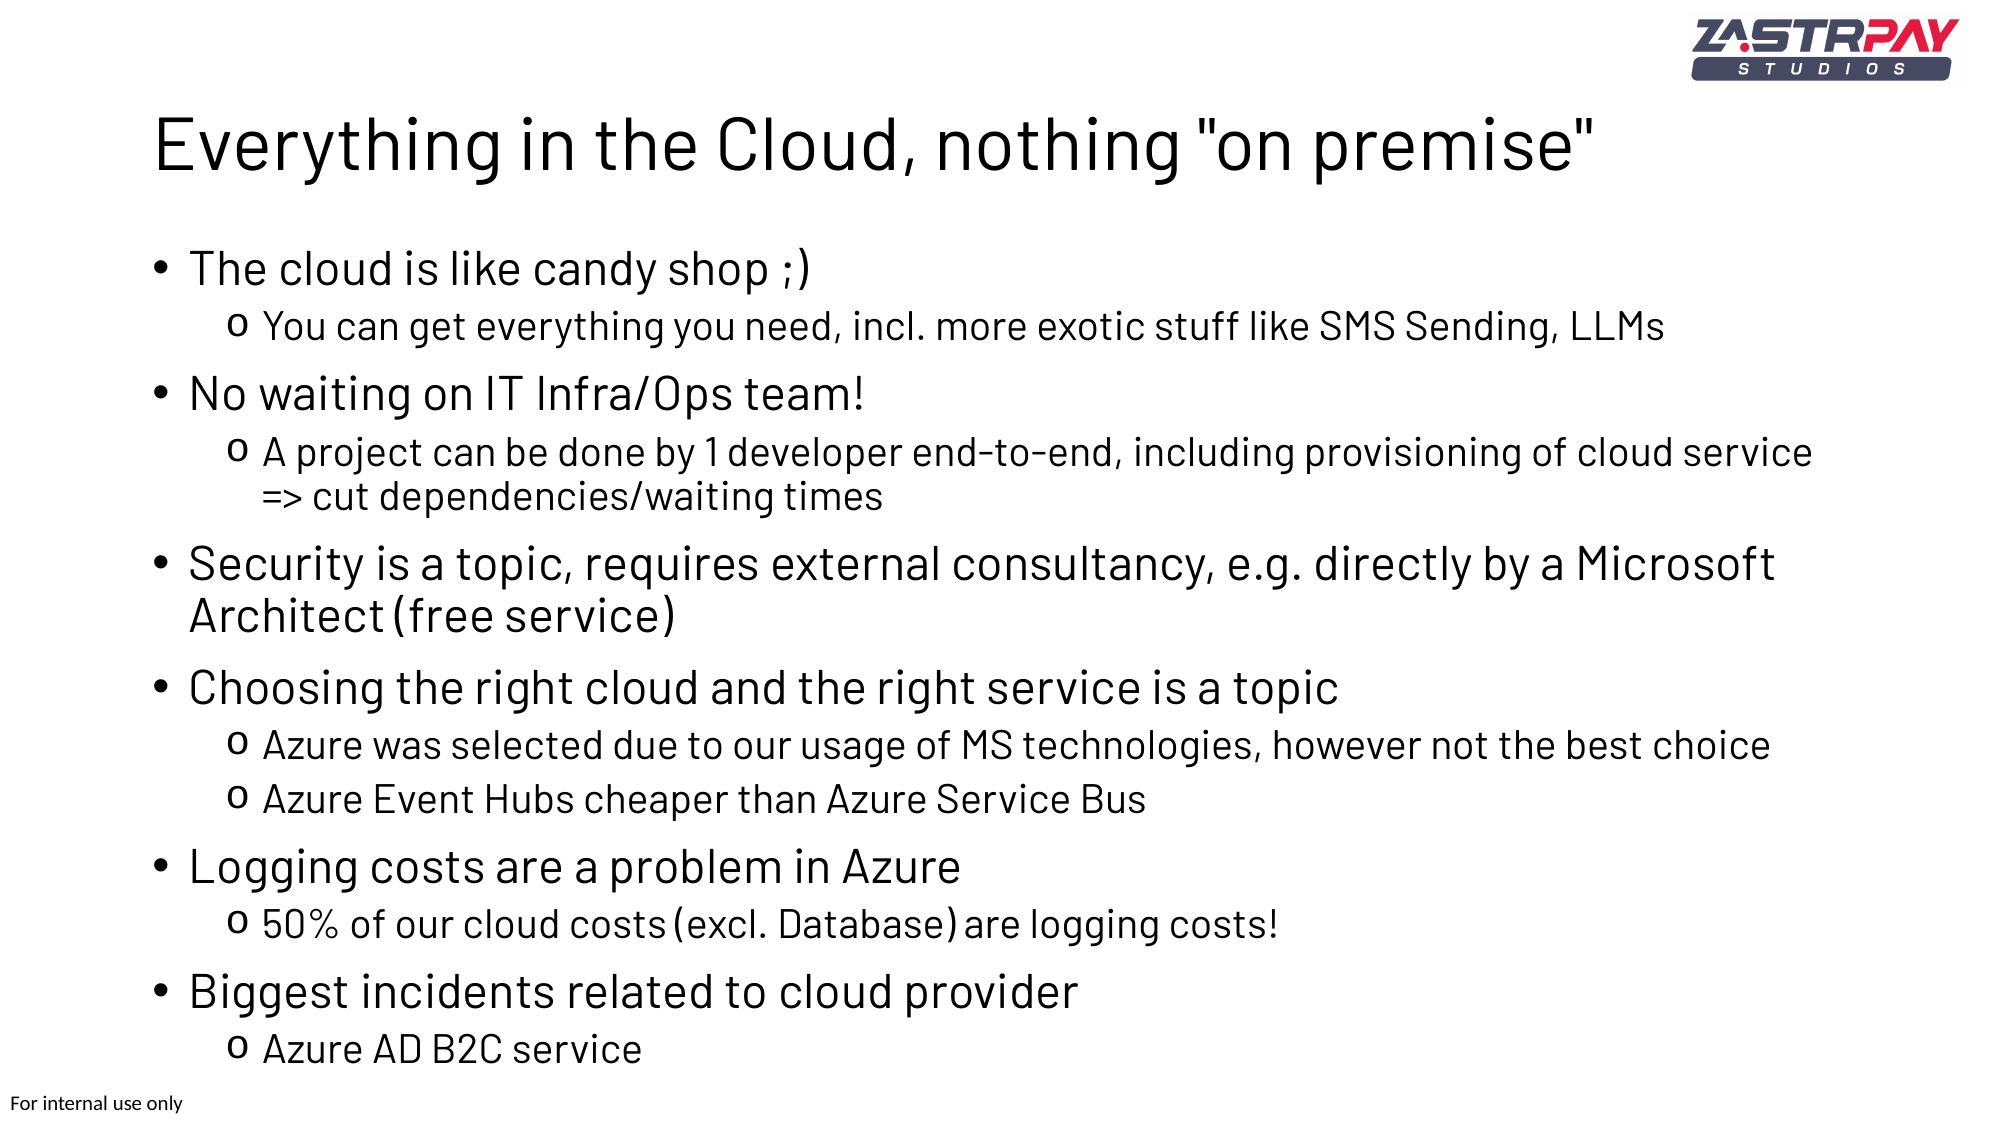

# Everything in the Cloud, nothing "on premise"
The cloud is like candy shop ;)
You can get everything you need, incl. more exotic stuff like SMS Sending, LLMs
No waiting on IT Infra/Ops team!
A project can be done by 1 developer end-to-end, including provisioning of cloud service => cut dependencies/waiting times
Security is a topic, requires external consultancy, e.g. directly by a Microsoft Architect (free service)
Choosing the right cloud and the right service is a topic
Azure was selected due to our usage of MS technologies, however not the best choice
Azure Event Hubs cheaper than Azure Service Bus
Logging costs are a problem in Azure
50% of our cloud costs (excl. Database) are logging costs!
Biggest incidents related to cloud provider
Azure AD B2C service